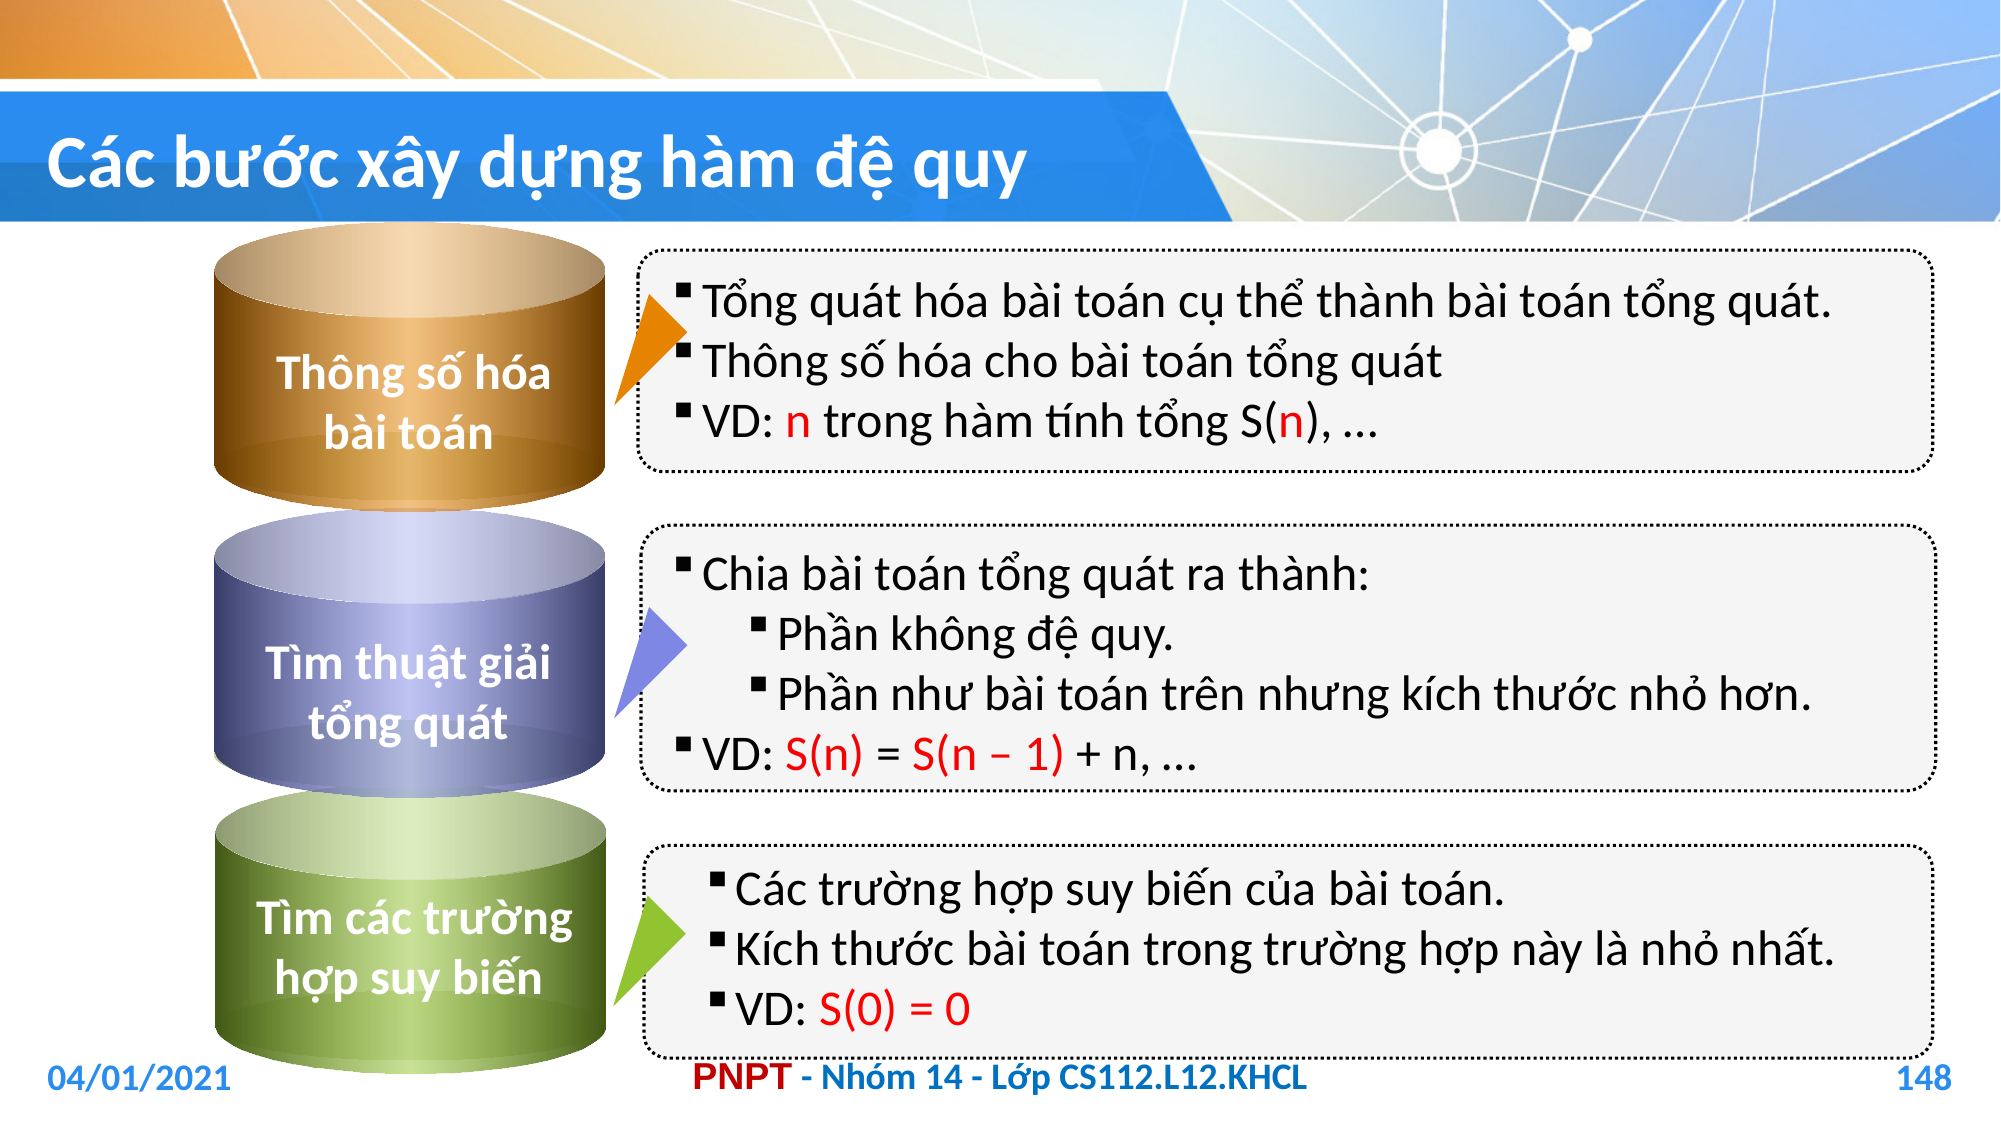

# Các bước xây dựng hàm đệ quy

 Thông số hóa
bài toán

Tổng quát hóa bài toán cụ thể thành bài toán tổng quát.
Thông số hóa cho bài toán tổng quát
VD: n trong hàm tính tổng S(n), …

Tìm thuật giải
tổng quát

Chia bài toán tổng quát ra thành:
Phần không đệ quy.
Phần như bài toán trên nhưng kích thước nhỏ hơn.
VD: S(n) = S(n – 1) + n, …

 Tìm các trường hợp suy biến

Các trường hợp suy biến của bài toán.
Kích thước bài toán trong trường hợp này là nhỏ nhất.
VD: S(0) = 0
04/01/2021
148